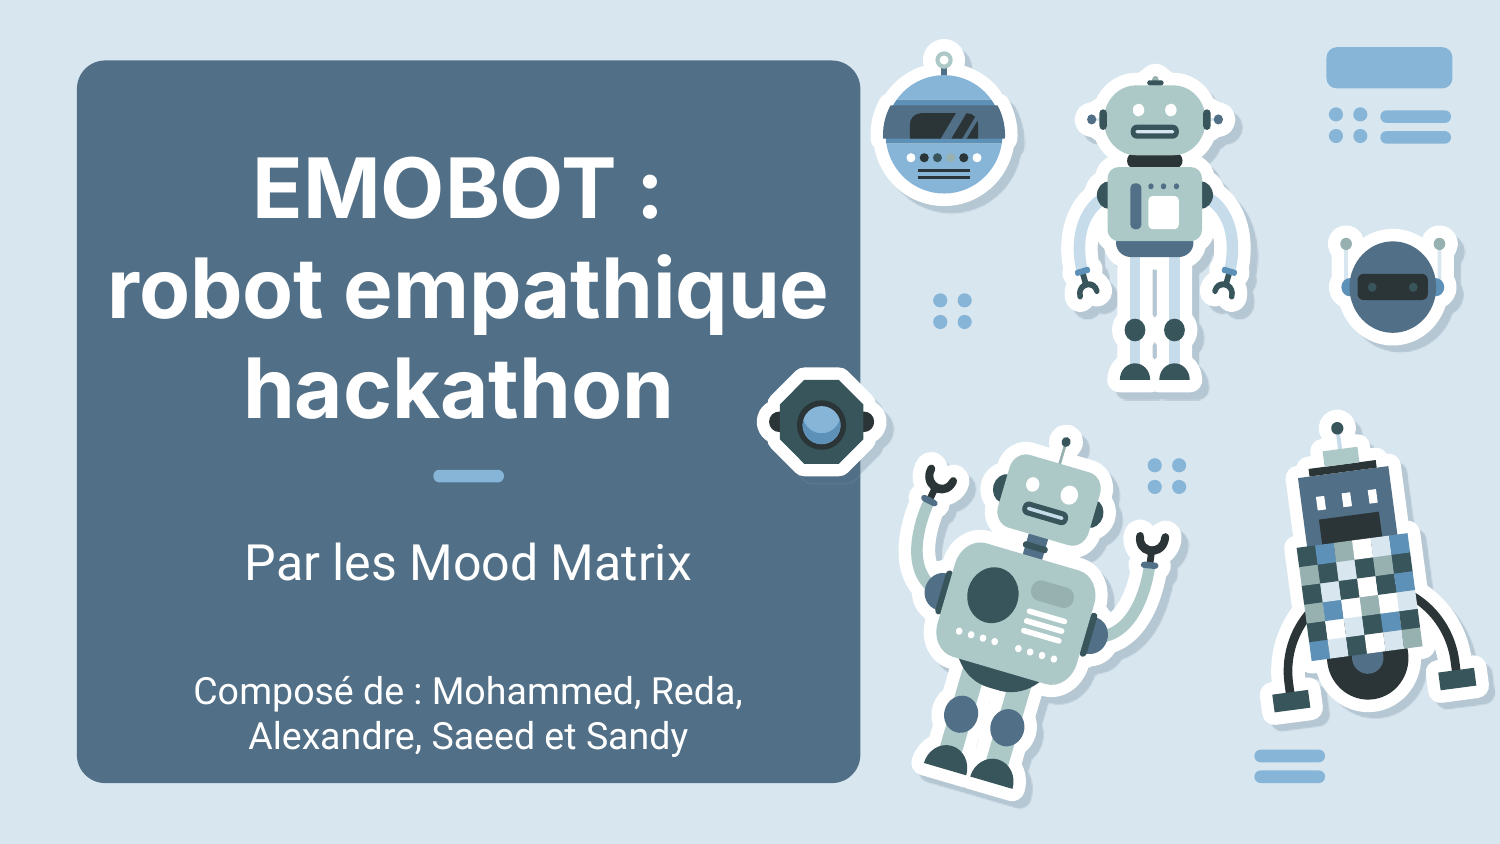

# EMOBOT :
robot empathique hackathon

Par les Mood Matrix
Composé de : Mohammed, Reda, Alexandre, Saeed et Sandy